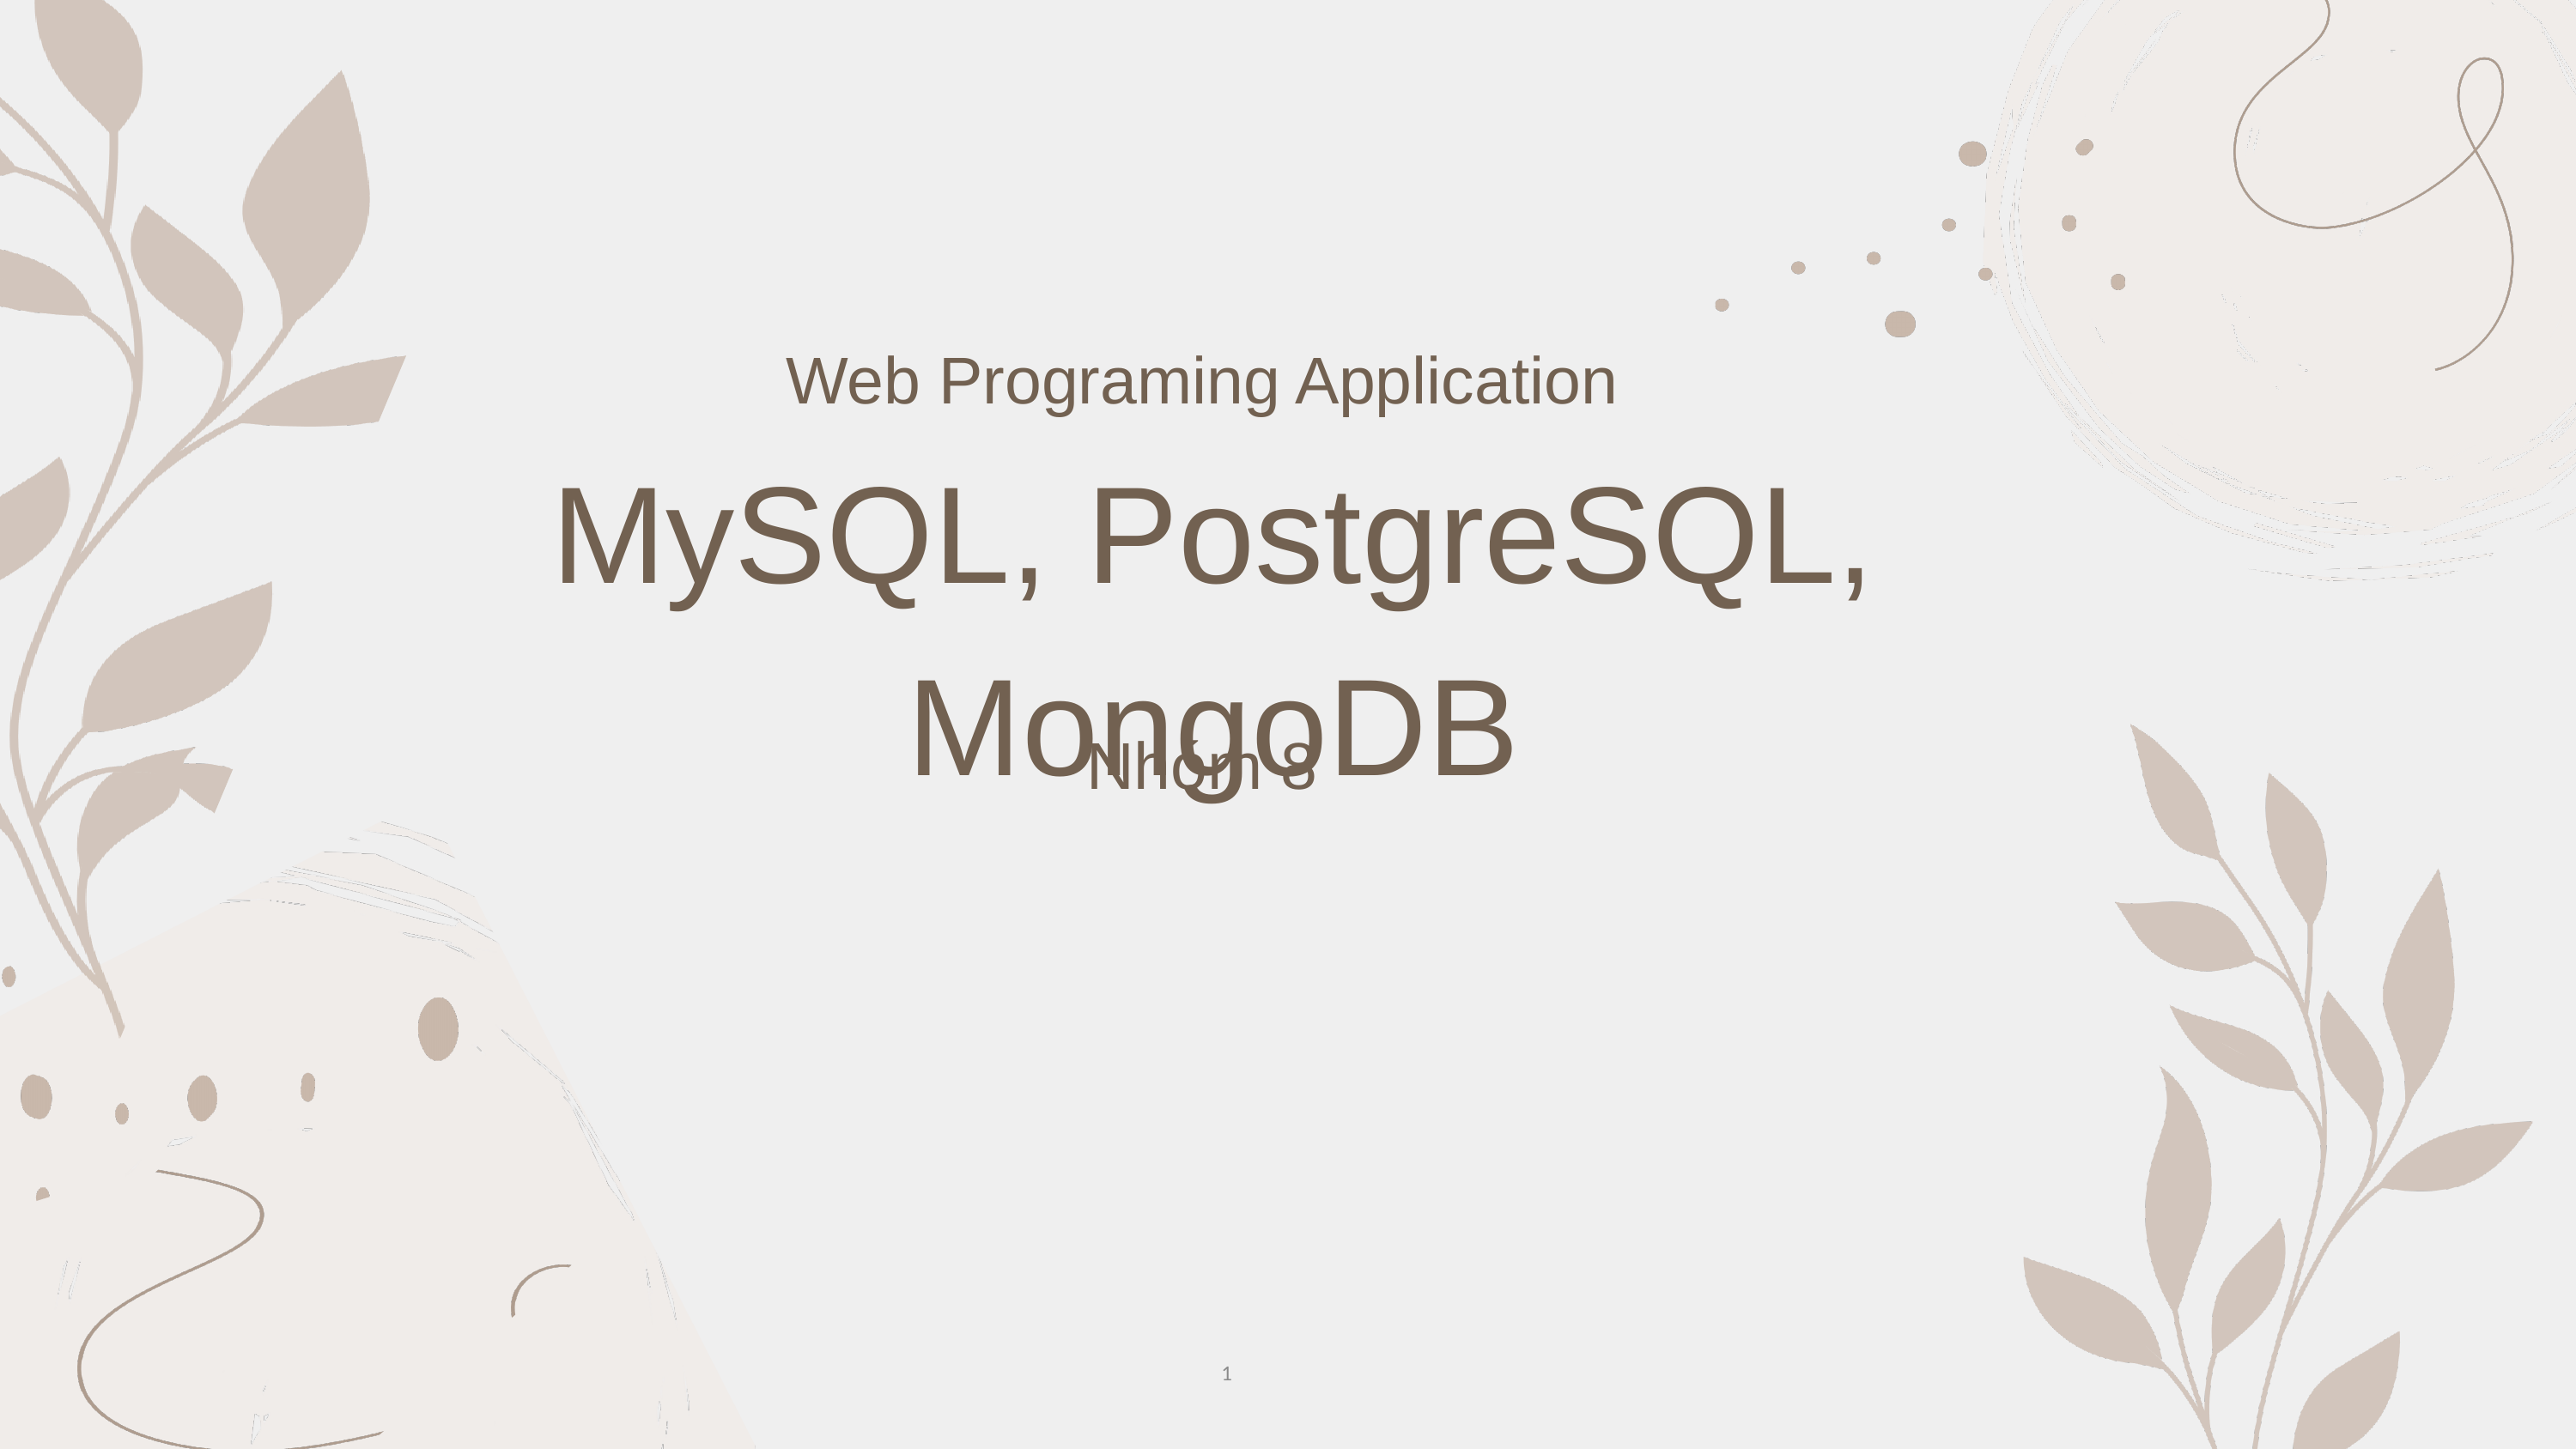

Web Programing Application
MySQL, PostgreSQL, MongoDB
Nhóm 8

1